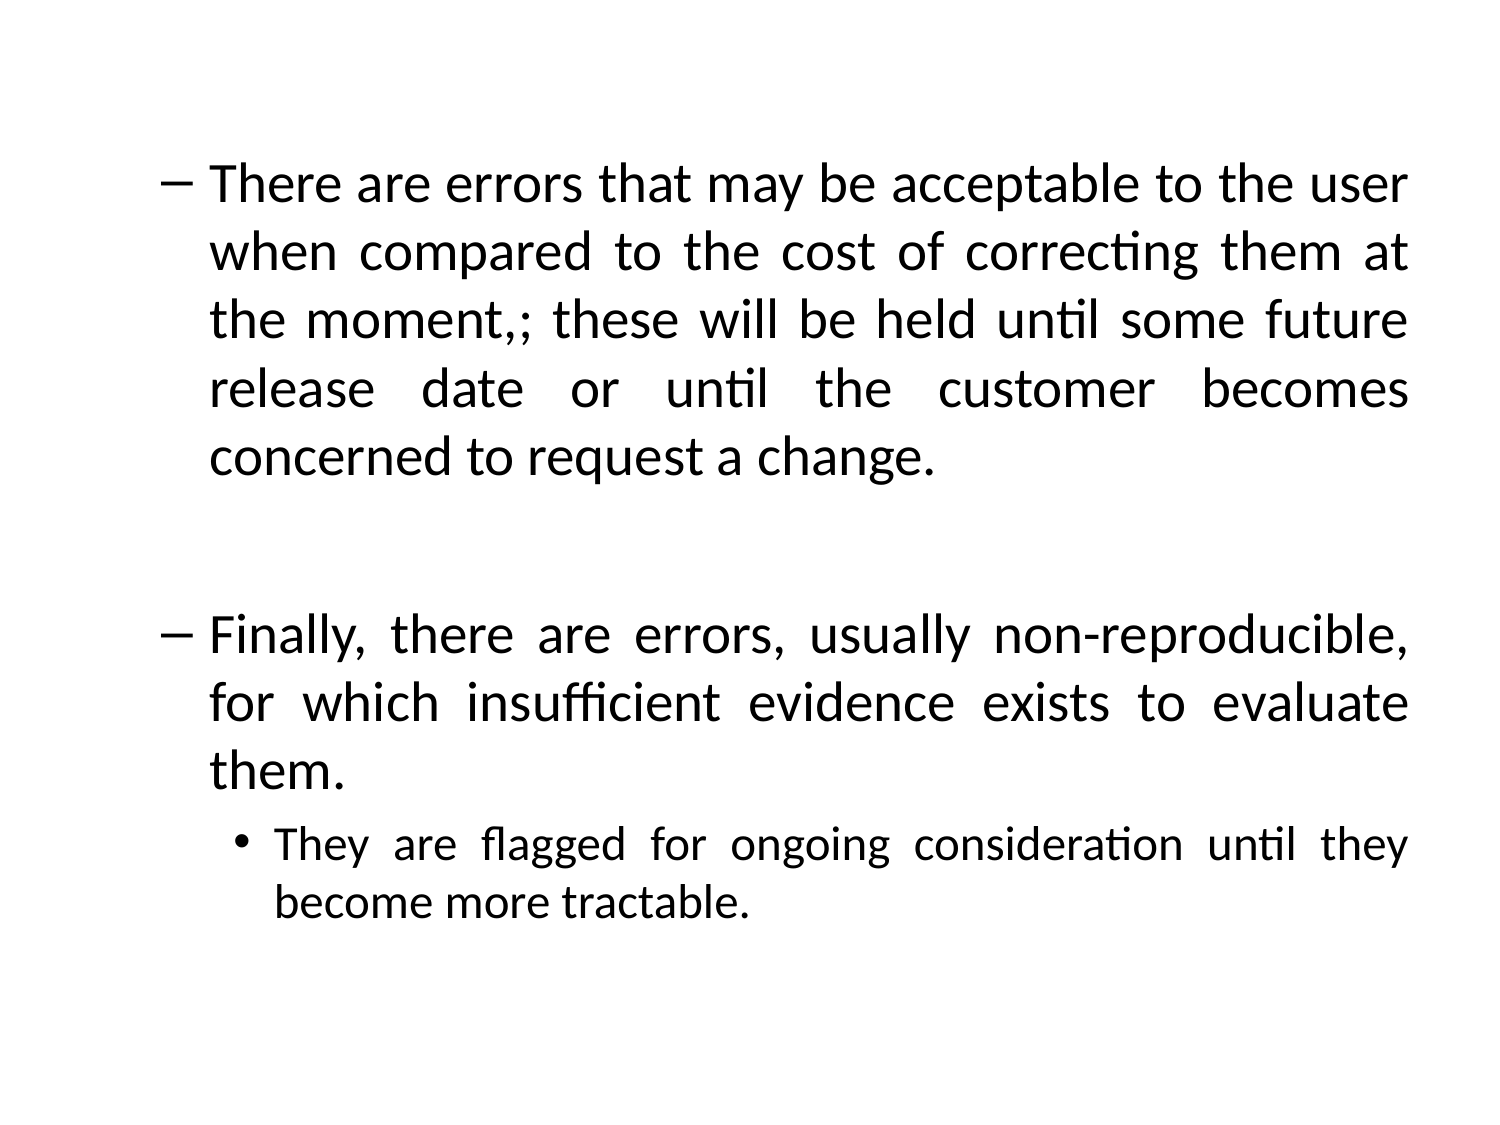

There are errors that may be acceptable to the user when compared to the cost of correcting them at the moment,; these will be held until some future release date or until the customer becomes concerned to request a change.

Finally, there are errors, usually non-reproducible, for which insufficient evidence exists to evaluate them.
They are flagged for ongoing consideration until they become more tractable.